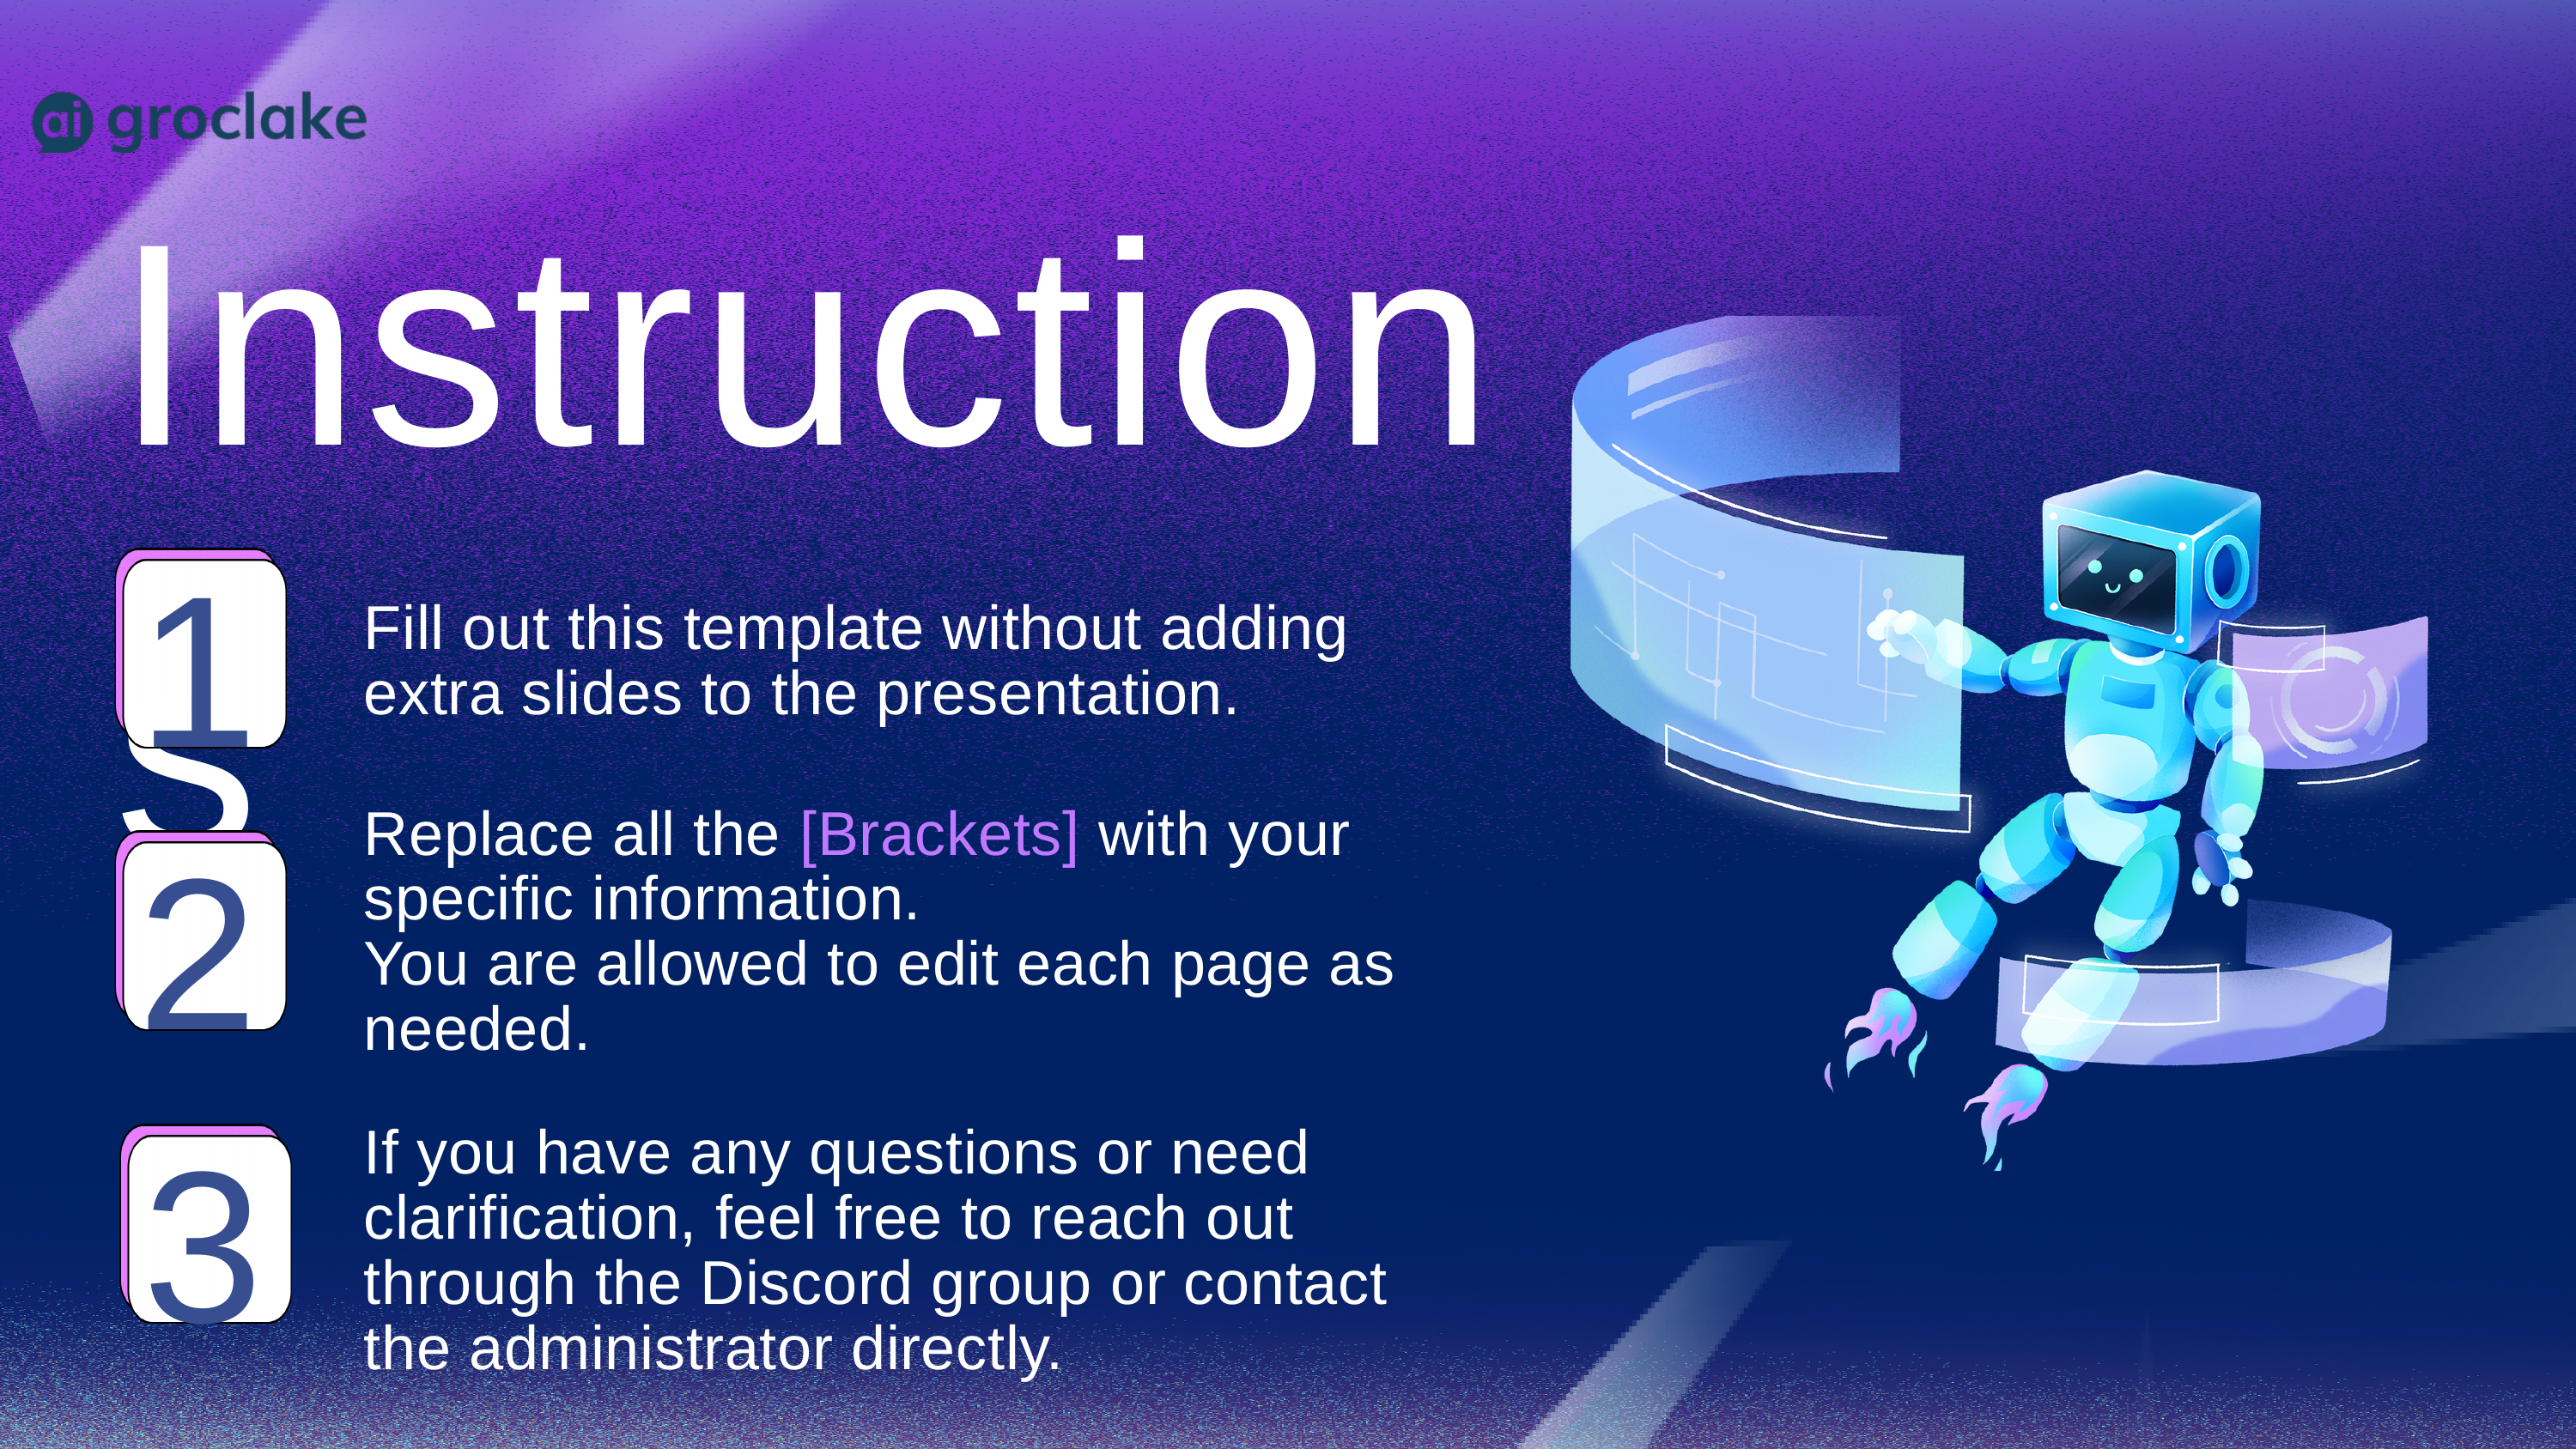

Instructions

1

Fill out this template without adding extra slides to the presentation.
2

Replace all the [Brackets] with your specific information.
You are allowed to edit each page as needed.
3

If you have any questions or need clarification, feel free to reach out through the Discord group or contact the administrator directly.